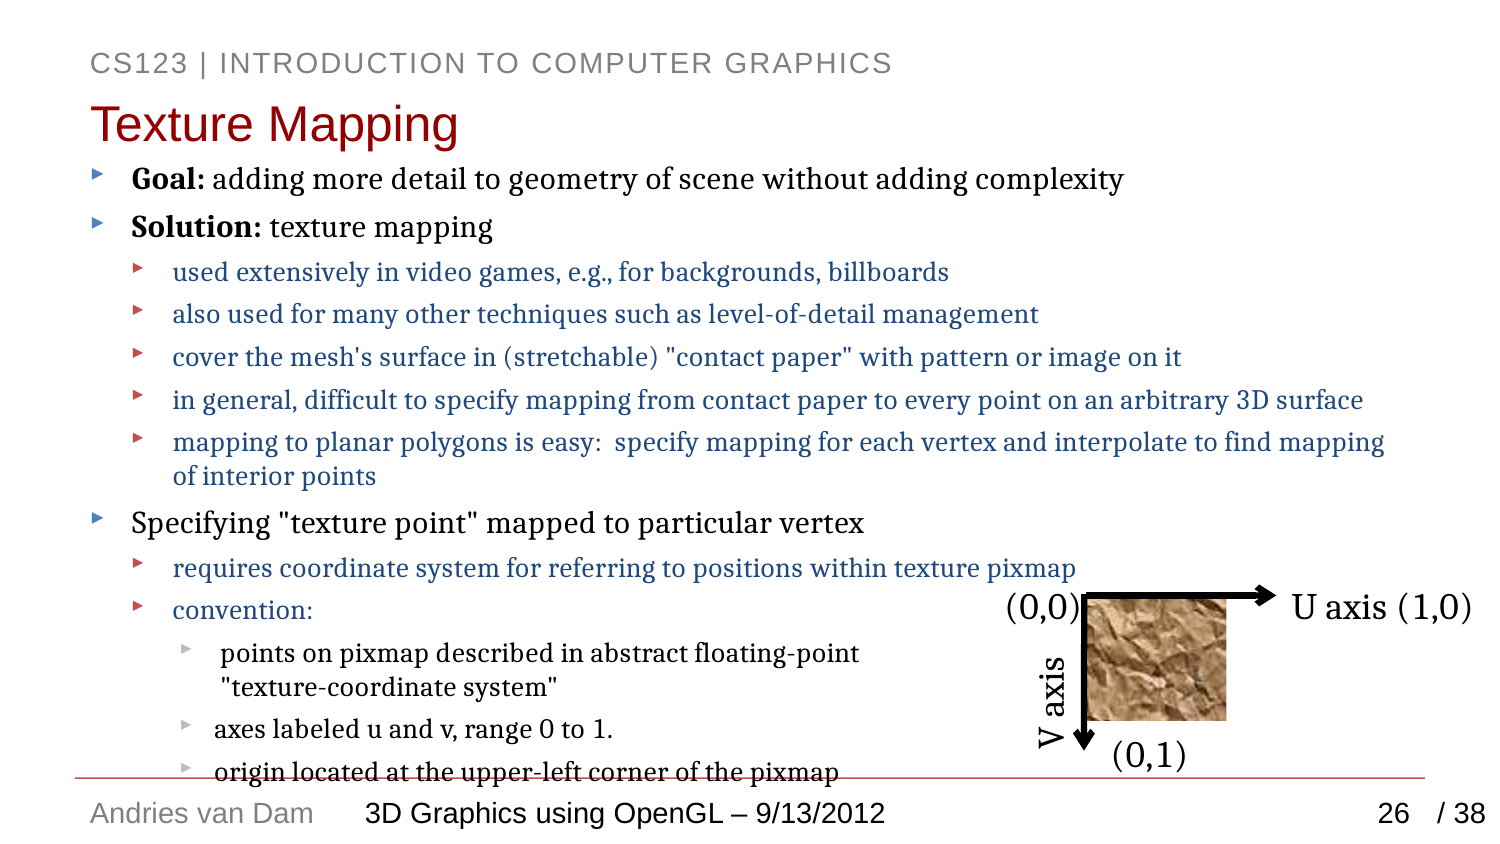

# Texture Mapping
Goal: adding more detail to geometry of scene without adding complexity
Solution: texture mapping
used extensively in video games, e.g., for backgrounds, billboards
also used for many other techniques such as level-of-detail management
cover the mesh's surface in (stretchable) "contact paper" with pattern or image on it
in general, difficult to specify mapping from contact paper to every point on an arbitrary 3D surface
mapping to planar polygons is easy:  specify mapping for each vertex and interpolate to find mapping of interior points
Specifying "texture point" mapped to particular vertex
requires coordinate system for referring to positions within texture pixmap
convention:
 points on pixmap described in abstract floating-point
 "texture-coordinate system"
axes labeled u and v, range 0 to 1.
origin located at the upper-left corner of the pixmap

(0,0)
U axis (1,0)

V axis
(0,1)
26
3D Graphics using OpenGL – 9/13/2012                                                                   / 38